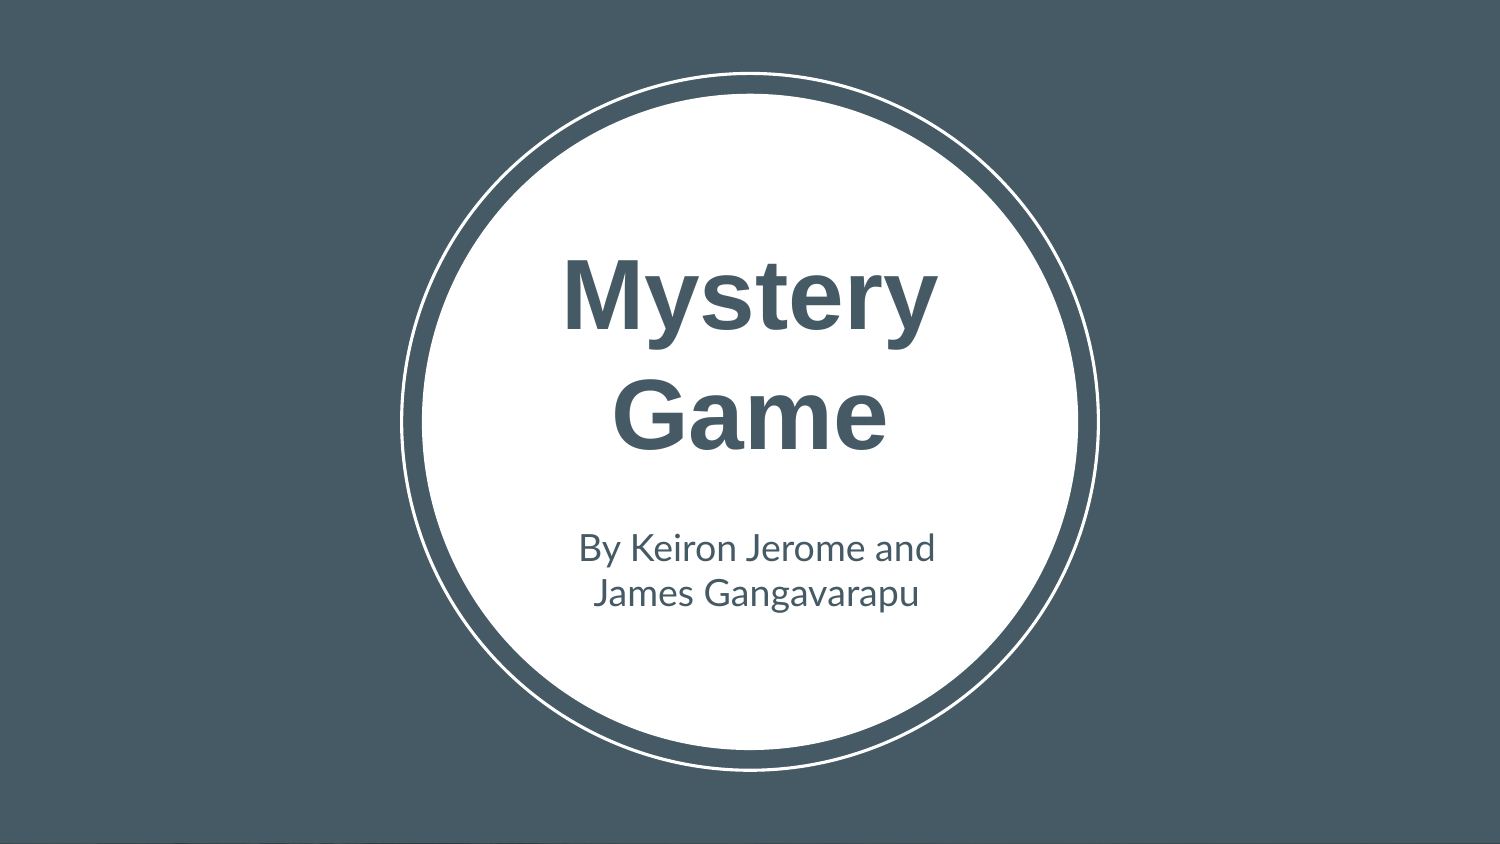

# Mystery Game
By Keiron Jerome and James Gangavarapu